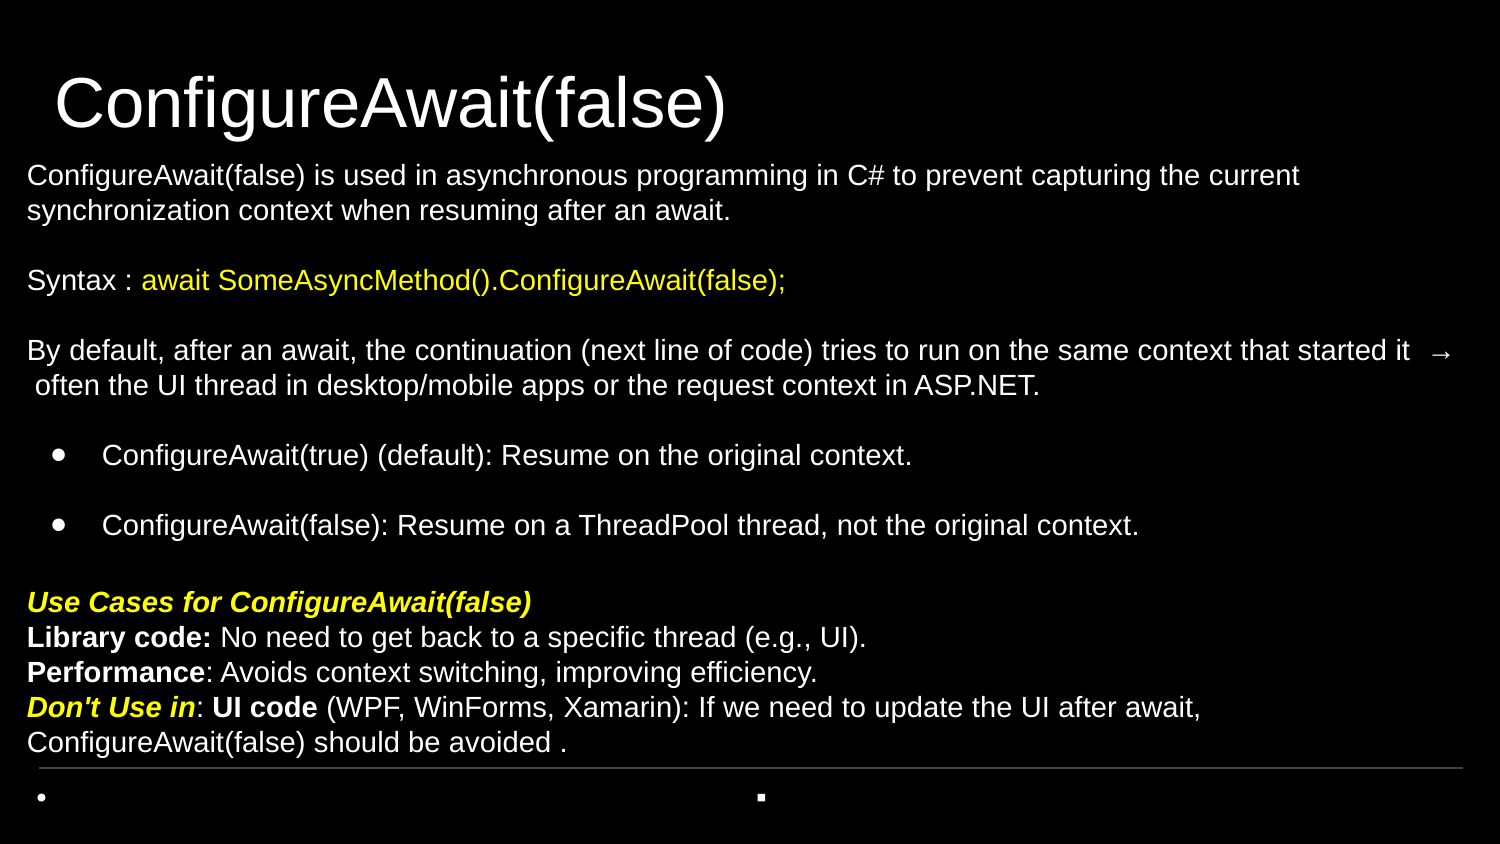

# ConfigureAwait(false)
ConfigureAwait(false) is used in asynchronous programming in C# to prevent capturing the current synchronization context when resuming after an await.

Syntax : await SomeAsyncMethod().ConfigureAwait(false);

By default, after an await, the continuation (next line of code) tries to run on the same context that started it  →  often the UI thread in desktop/mobile apps or the request context in ASP.NET.

ConfigureAwait(true) (default): Resume on the original context.

ConfigureAwait(false): Resume on a ThreadPool thread, not the original context.

Use Cases for ConfigureAwait(false)
Library code: No need to get back to a specific thread (e.g., UI).
Performance: Avoids context switching, improving efficiency.
Don't Use in: UI code (WPF, WinForms, Xamarin): If we need to update the UI after await, ConfigureAwait(false) should be avoided .